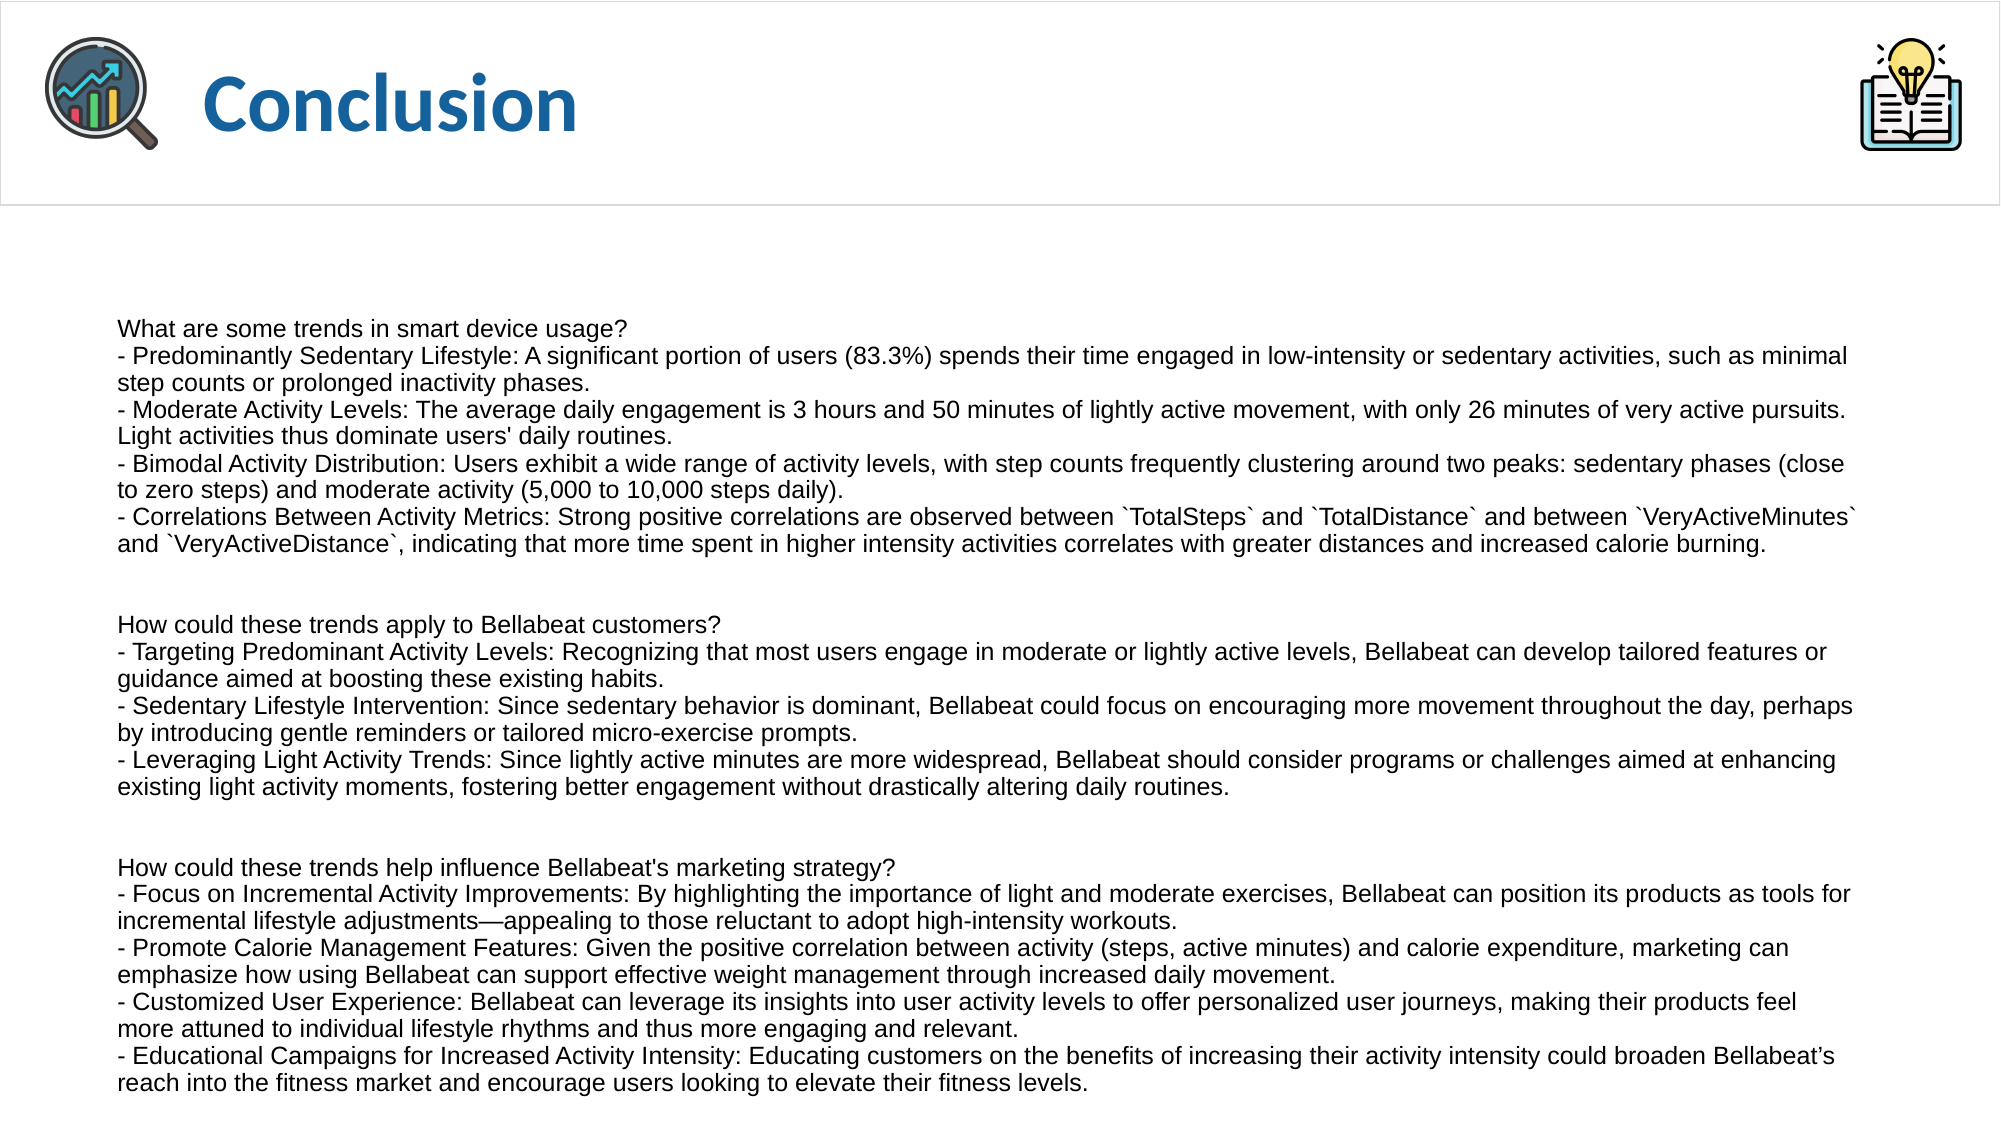

# Conclusion
What are some trends in smart device usage?
- Predominantly Sedentary Lifestyle: A significant portion of users (83.3%) spends their time engaged in low-intensity or sedentary activities, such as minimal step counts or prolonged inactivity phases.
- Moderate Activity Levels: The average daily engagement is 3 hours and 50 minutes of lightly active movement, with only 26 minutes of very active pursuits. Light activities thus dominate users' daily routines.
- Bimodal Activity Distribution: Users exhibit a wide range of activity levels, with step counts frequently clustering around two peaks: sedentary phases (close to zero steps) and moderate activity (5,000 to 10,000 steps daily).
- Correlations Between Activity Metrics: Strong positive correlations are observed between `TotalSteps` and `TotalDistance` and between `VeryActiveMinutes` and `VeryActiveDistance`, indicating that more time spent in higher intensity activities correlates with greater distances and increased calorie burning.

How could these trends apply to Bellabeat customers?
- Targeting Predominant Activity Levels: Recognizing that most users engage in moderate or lightly active levels, Bellabeat can develop tailored features or guidance aimed at boosting these existing habits.
- Sedentary Lifestyle Intervention: Since sedentary behavior is dominant, Bellabeat could focus on encouraging more movement throughout the day, perhaps by introducing gentle reminders or tailored micro-exercise prompts.
- Leveraging Light Activity Trends: Since lightly active minutes are more widespread, Bellabeat should consider programs or challenges aimed at enhancing existing light activity moments, fostering better engagement without drastically altering daily routines.

How could these trends help influence Bellabeat's marketing strategy?
- Focus on Incremental Activity Improvements: By highlighting the importance of light and moderate exercises, Bellabeat can position its products as tools for incremental lifestyle adjustments—appealing to those reluctant to adopt high-intensity workouts.
- Promote Calorie Management Features: Given the positive correlation between activity (steps, active minutes) and calorie expenditure, marketing can emphasize how using Bellabeat can support effective weight management through increased daily movement.
- Customized User Experience: Bellabeat can leverage its insights into user activity levels to offer personalized user journeys, making their products feel more attuned to individual lifestyle rhythms and thus more engaging and relevant.
- Educational Campaigns for Increased Activity Intensity: Educating customers on the benefits of increasing their activity intensity could broaden Bellabeat’s reach into the fitness market and encourage users looking to elevate their fitness levels.